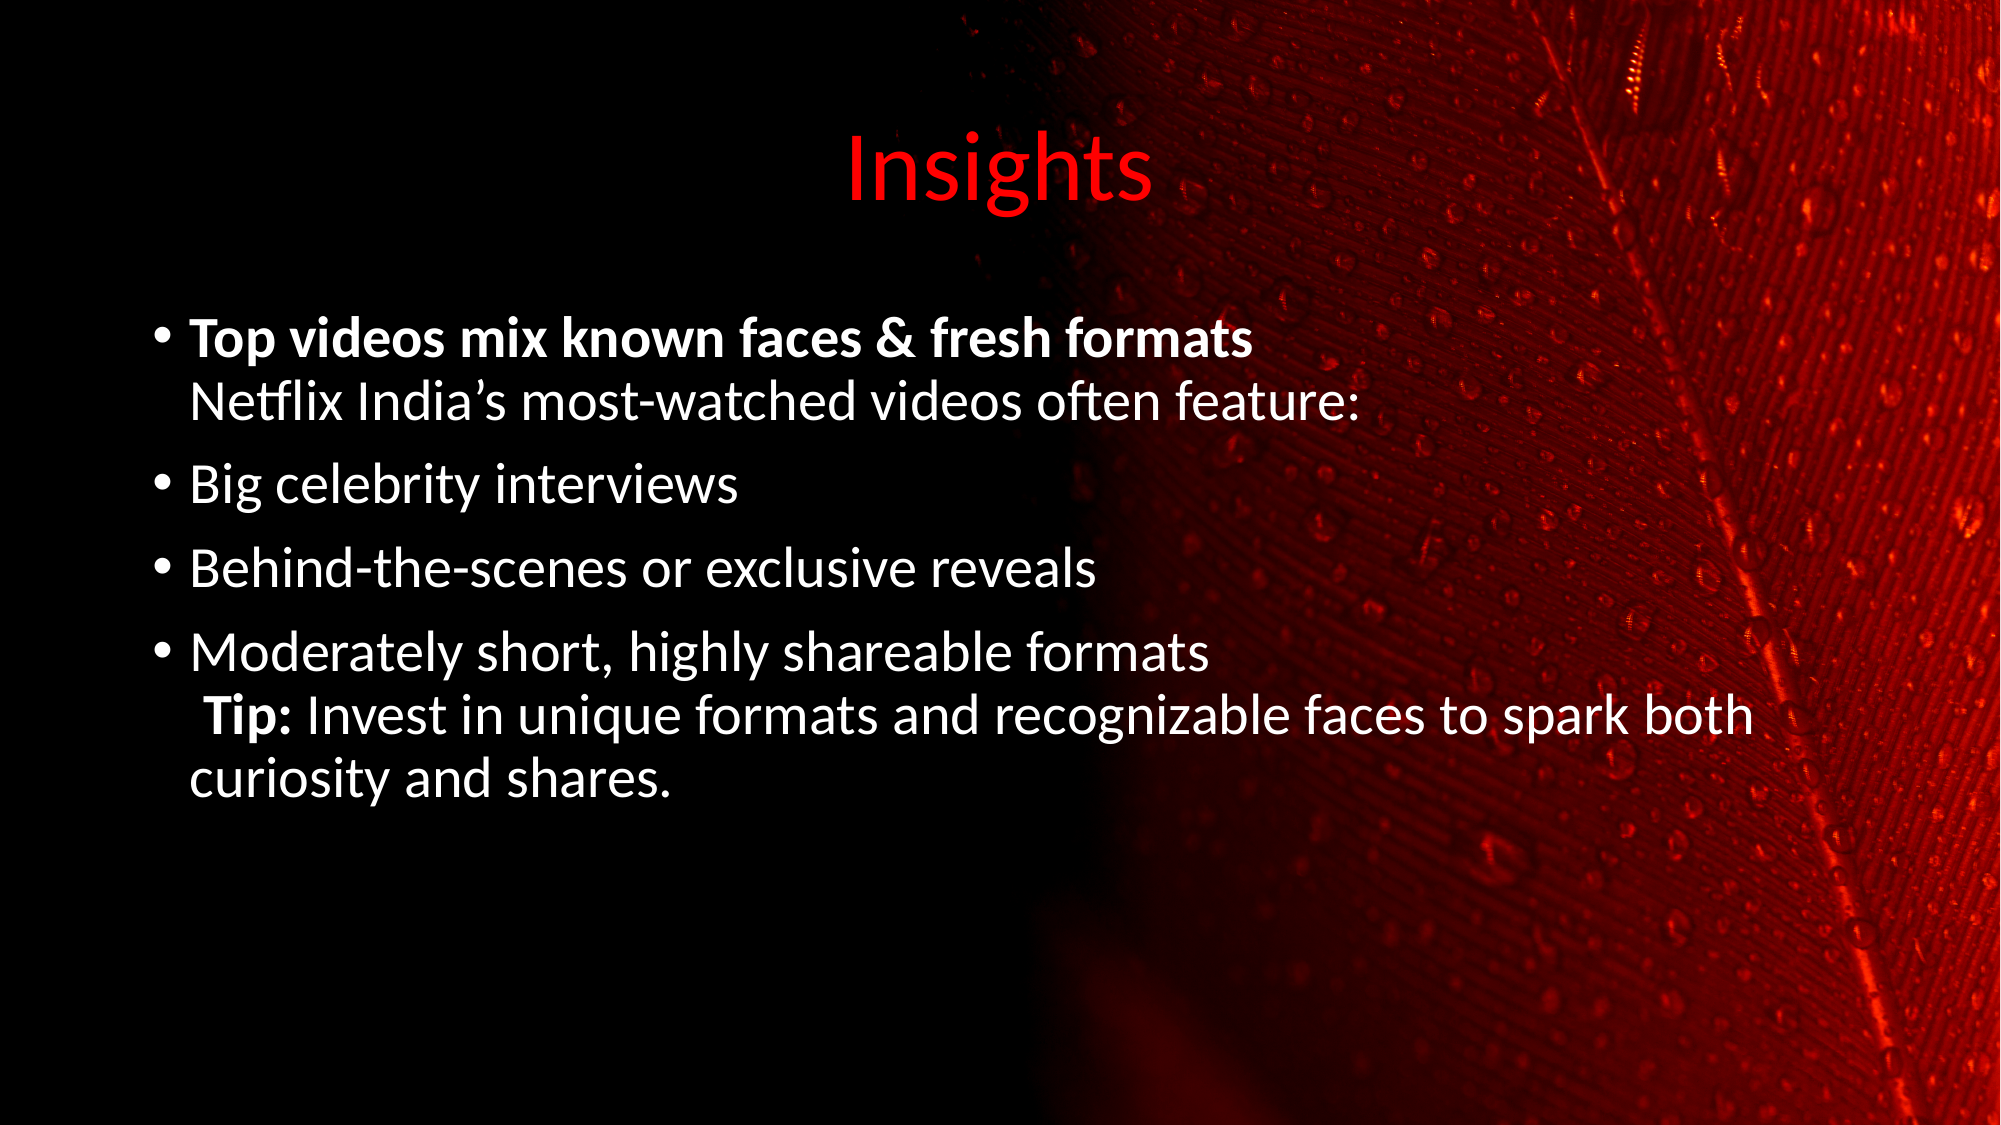

# Insights
Top videos mix known faces & fresh formats
Netflix India’s most-watched videos often feature:
Big celebrity interviews
Behind-the-scenes or exclusive reveals
Moderately short, highly shareable formats
 Tip: Invest in unique formats and recognizable faces to spark both curiosity and shares.